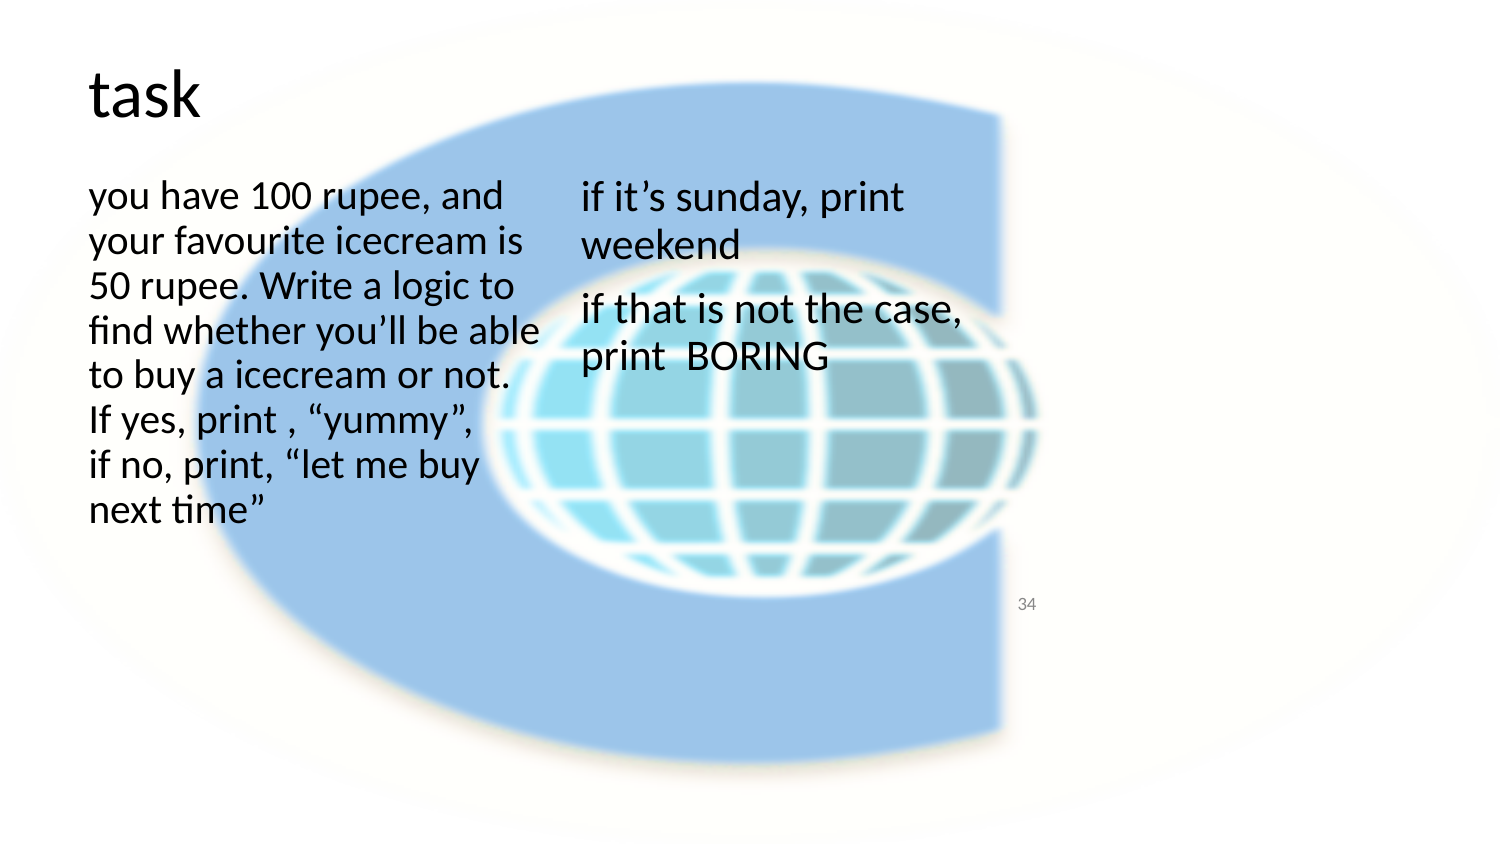

# task
you have 100 rupee, and your favourite icecream is 50 rupee. Write a logic to find whether you’ll be able to buy a icecream or not. If yes, print , “yummy”,
if no, print, “let me buy next time”
if it’s sunday, print weekend
if that is not the case, print  BORING

34